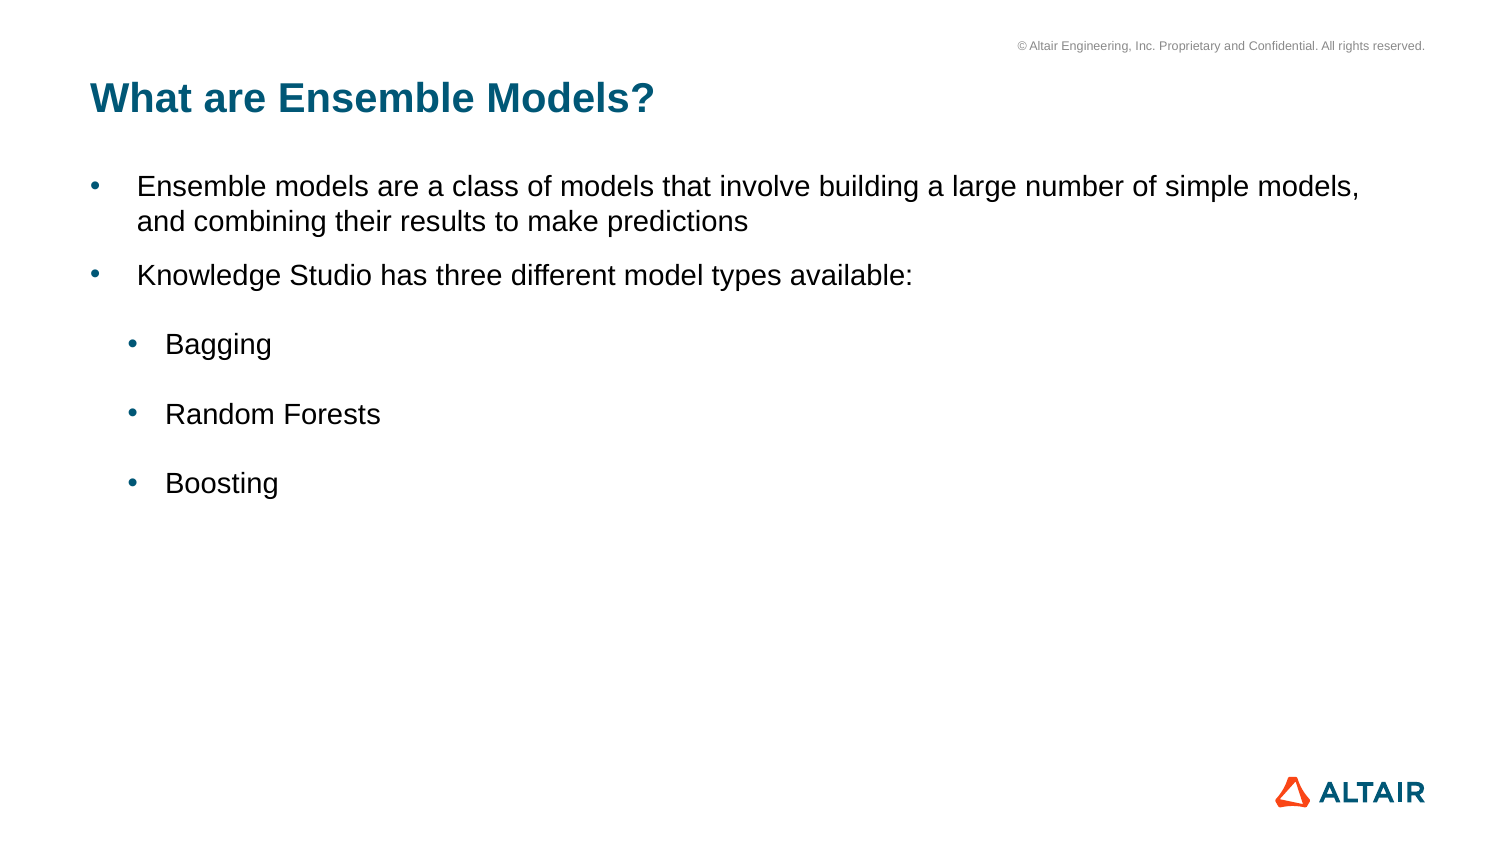

# What are Ensemble Models?

Ensemble models are a class of models that involve building a large number of simple models, and combining their results to make predictions
Knowledge Studio has three different model types available:
Bagging
Random Forests
Boosting